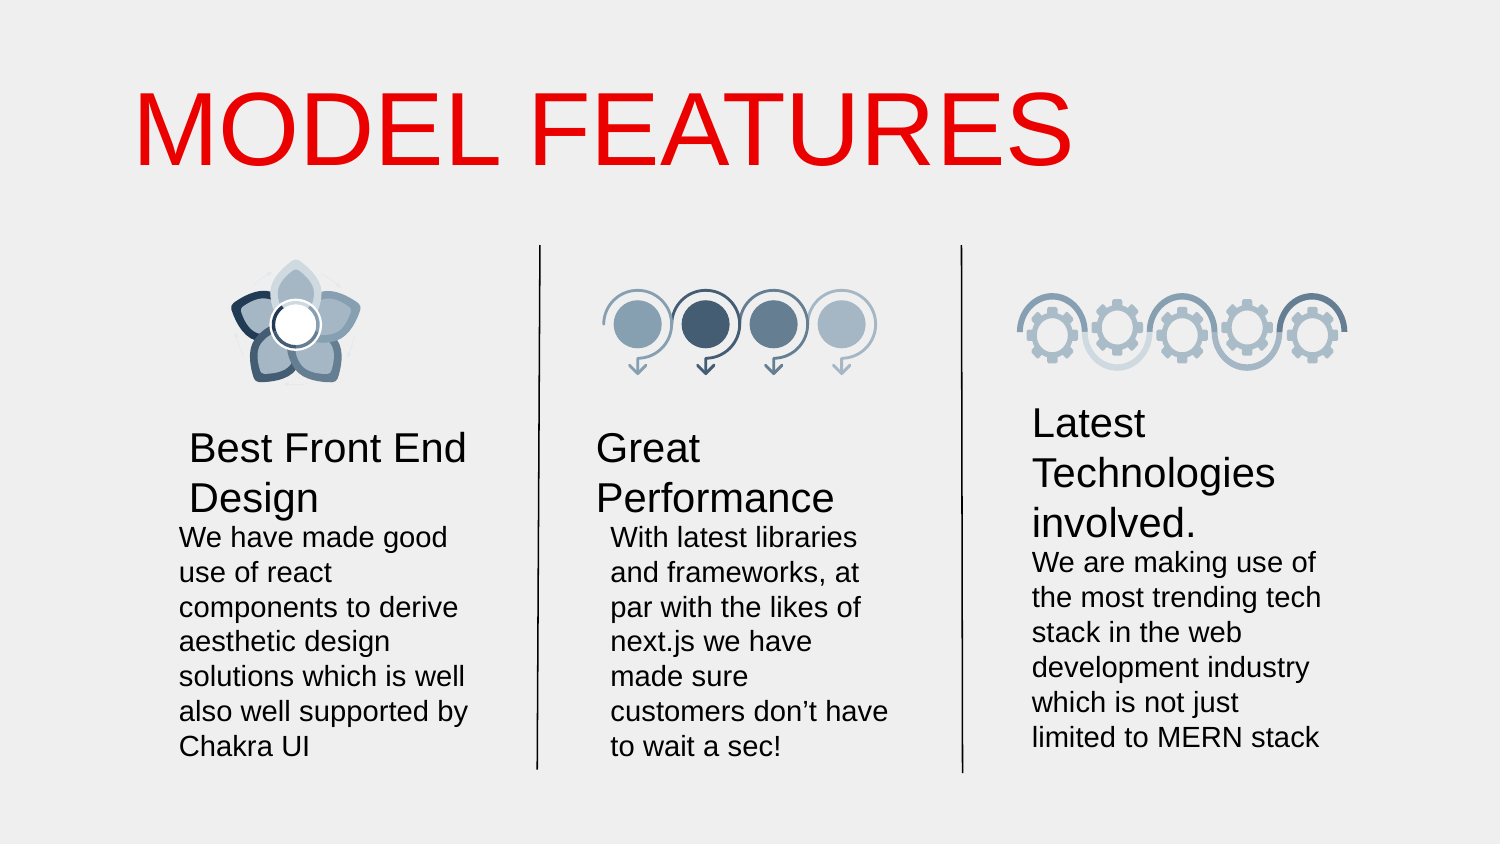

# MODEL FEATURES

Great
Performance
Latest Technologies involved.
Best Front End Design
We have made good use of react components to derive aesthetic design solutions which is well also well supported by Chakra UI
With latest libraries and frameworks, at par with the likes of next.js we have made sure customers don’t have to wait a sec!
We are making use of the most trending tech stack in the web development industry which is not just limited to MERN stack